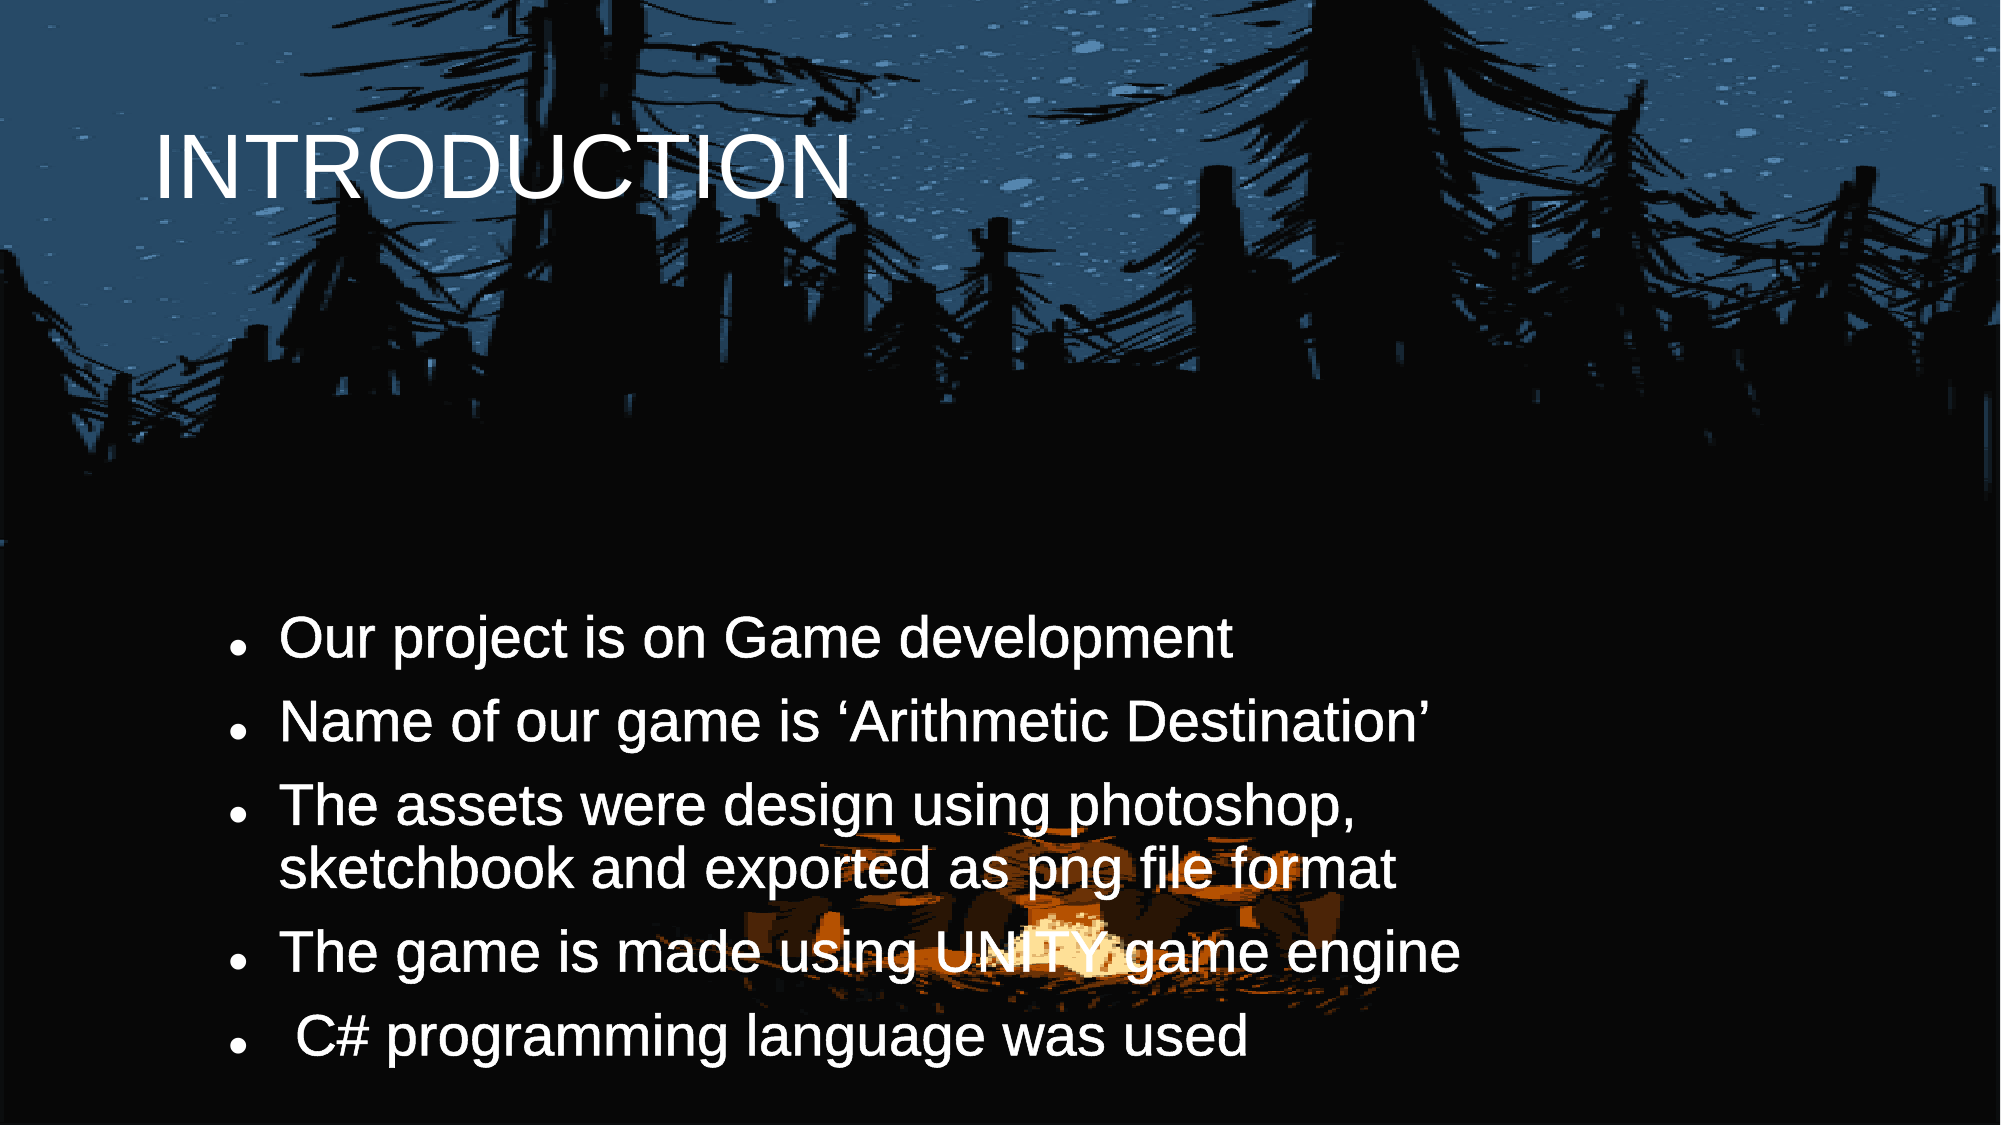

Our project is on Game development
Name of our game is ‘Arithmetic Destination’
The assets were design using photoshop, sketchbook and exported as png file format
The game is made using UNITY game engine
 C# programming language was used
# INTRODUCTION